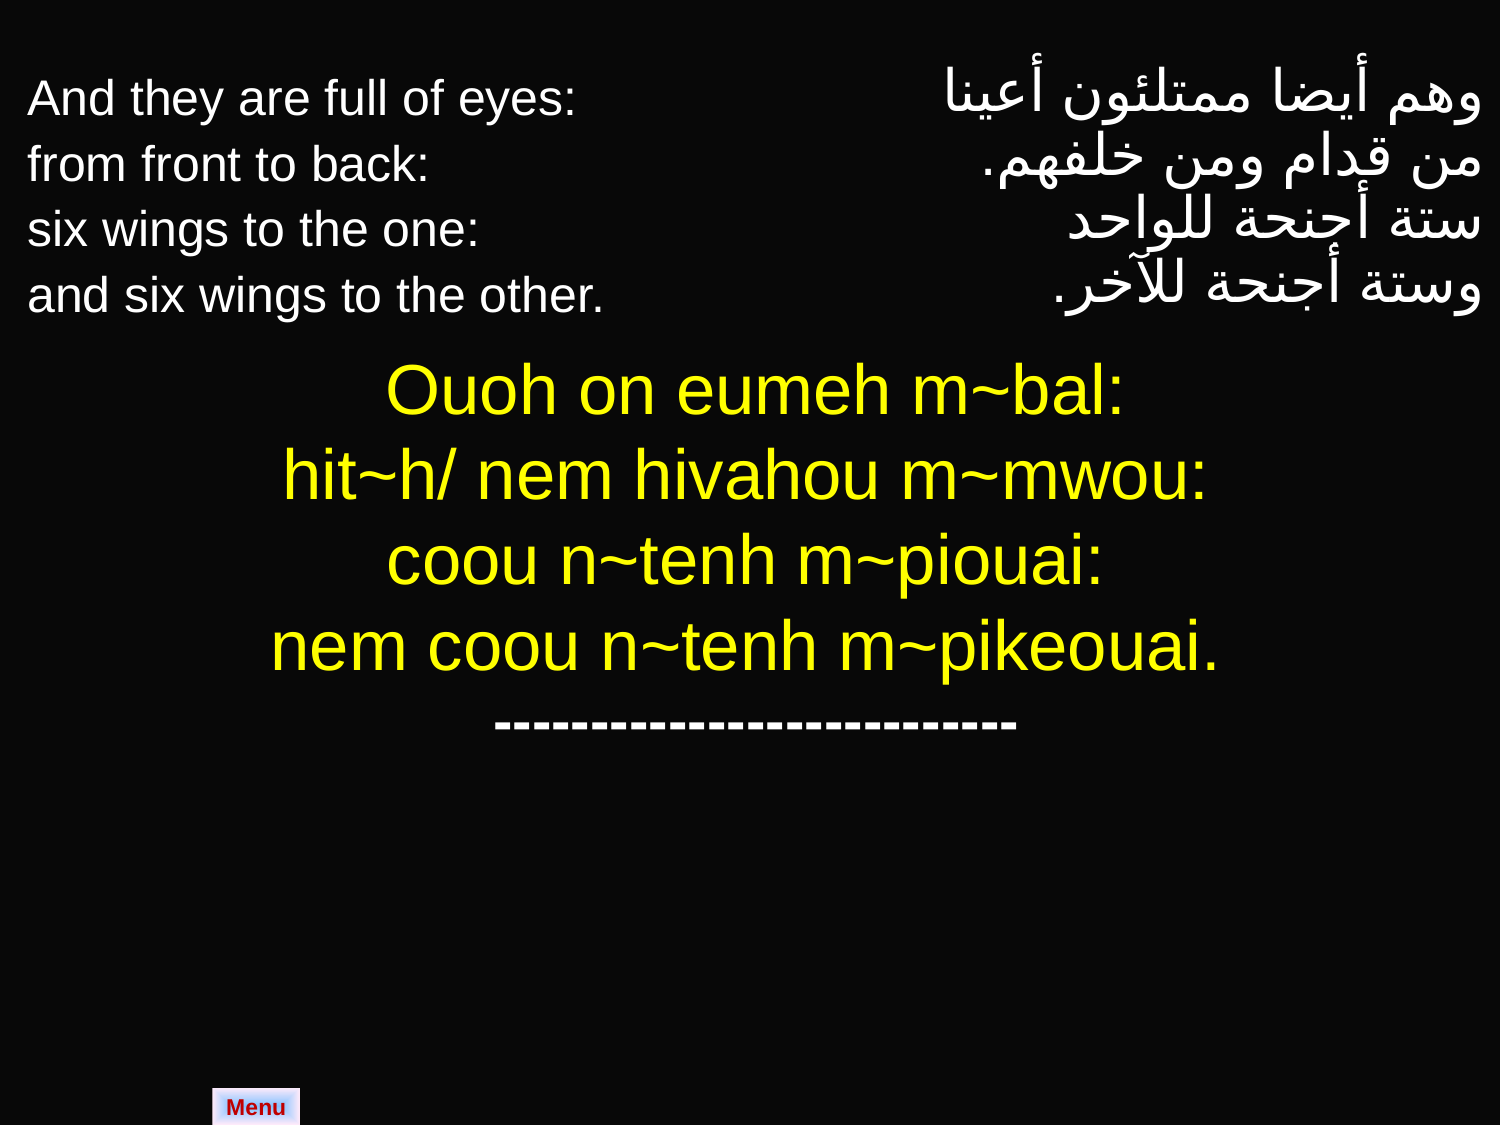

| And they are full of eyes: from front to back: six wings to the one: and six wings to the other. | وهم أيضا ممتلئون أعينا من قدام ومن خلفهم. ستة أجنحة للواحد وستة أجنحة للآخر. |
| --- | --- |
| Ouoh on eumeh m~bal: hit~h/ nem hivahou m~mwou: coou n~tenh m~piouai: nem coou n~tenh m~pikeouai. |  |
| --------------------------- |  |
Menu